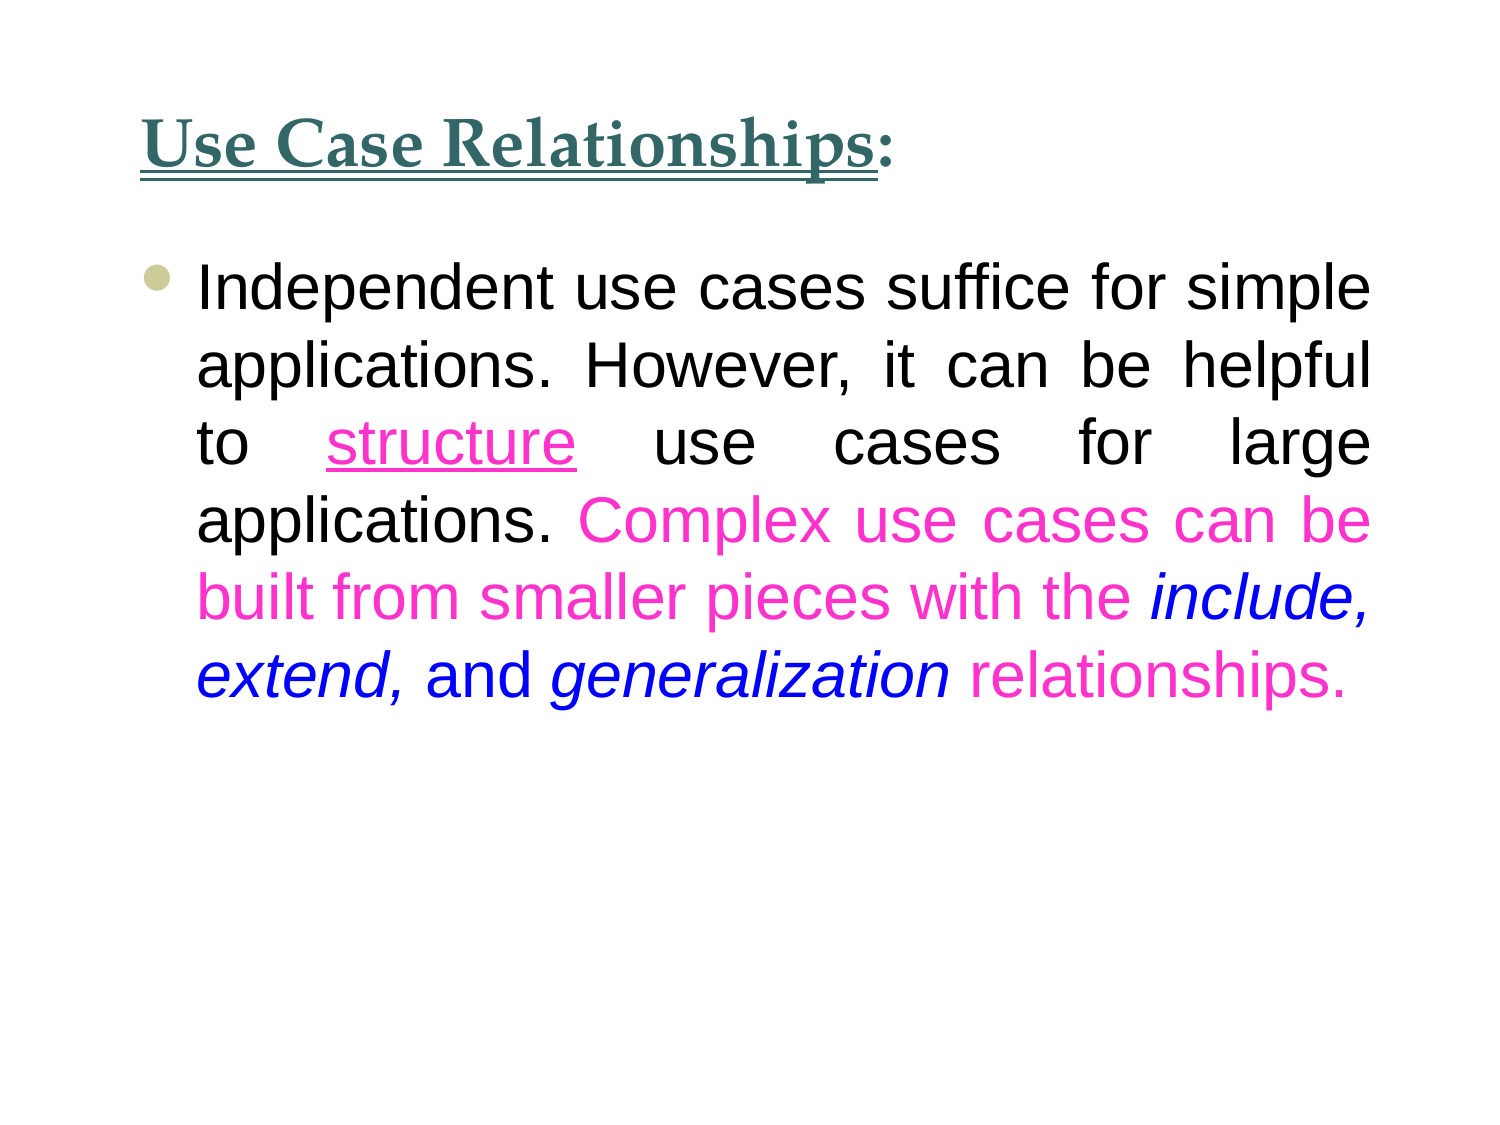

# Use Case Relationships:
Independent use cases suffice for simple applications. However, it can be helpful to structure use cases for large applications. Complex use cases can be built from smaller pieces with the include, extend, and generalization relationships.